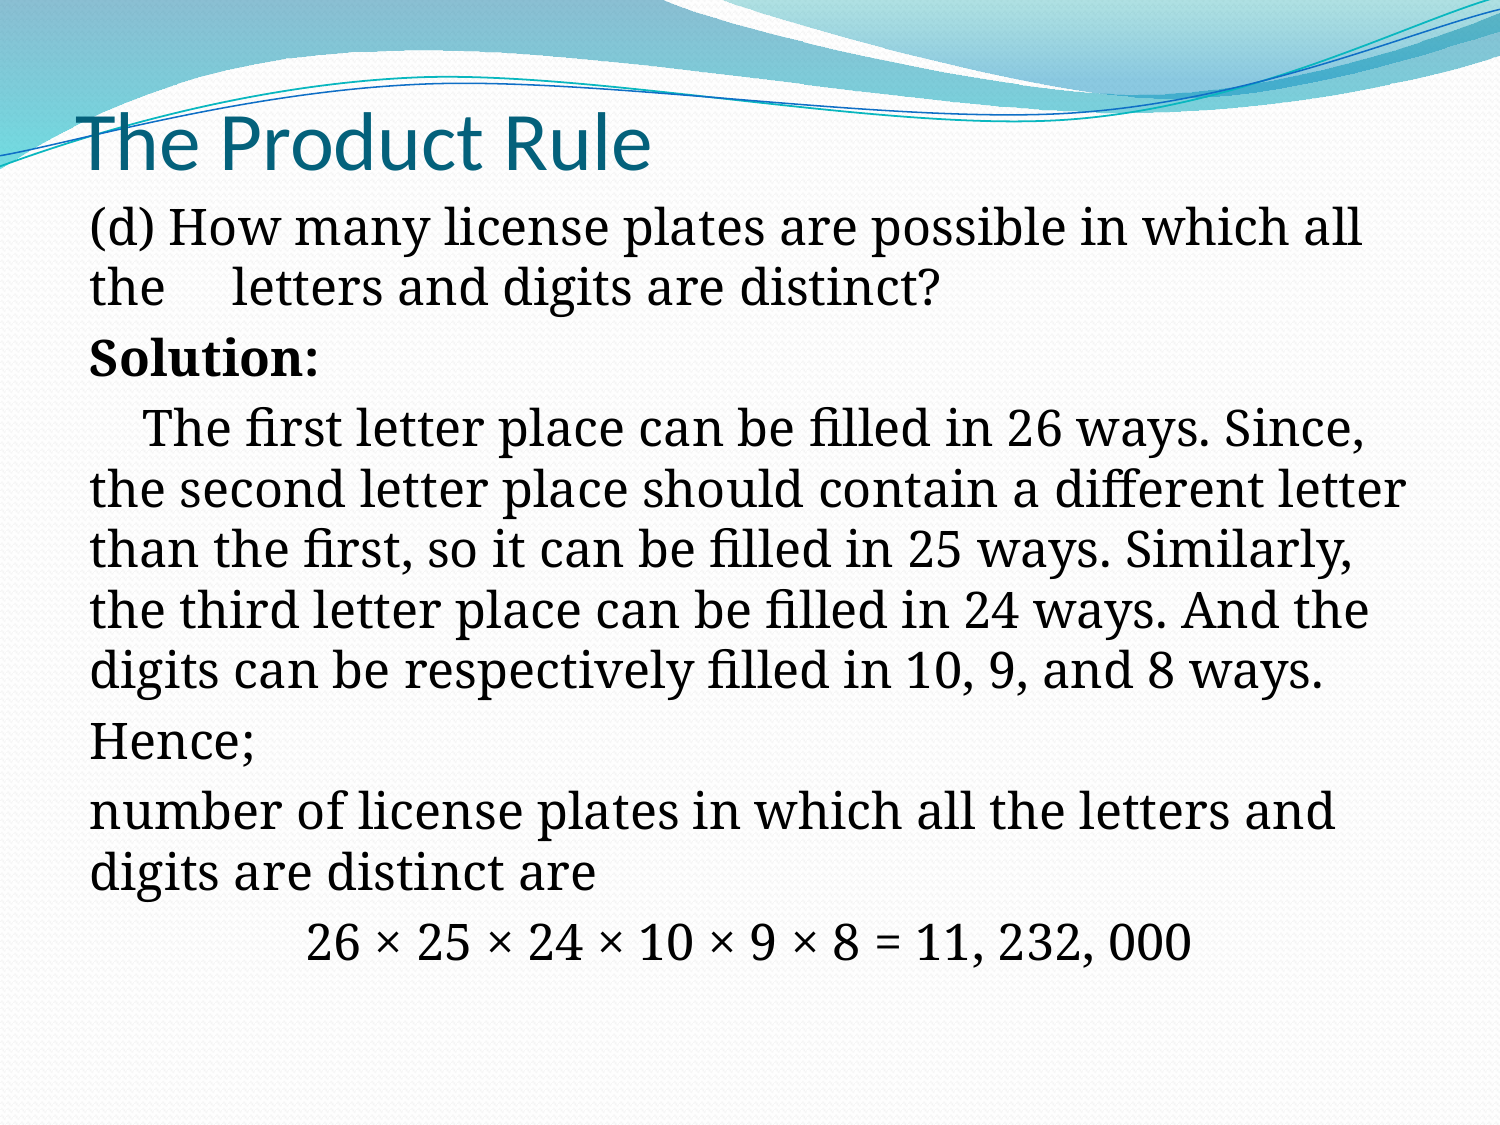

# The Product Rule
(d) How many license plates are possible in which all the     letters and digits are distinct?
Solution:
    The first letter place can be filled in 26 ways. Since, the second letter place should contain a different letter than the first, so it can be filled in 25 ways. Similarly, the third letter place can be filled in 24 ways. And the digits can be respectively filled in 10, 9, and 8 ways.
Hence;
number of license plates in which all the letters and digits are distinct are
26 × 25 × 24 × 10 × 9 × 8 = 11, 232, 000